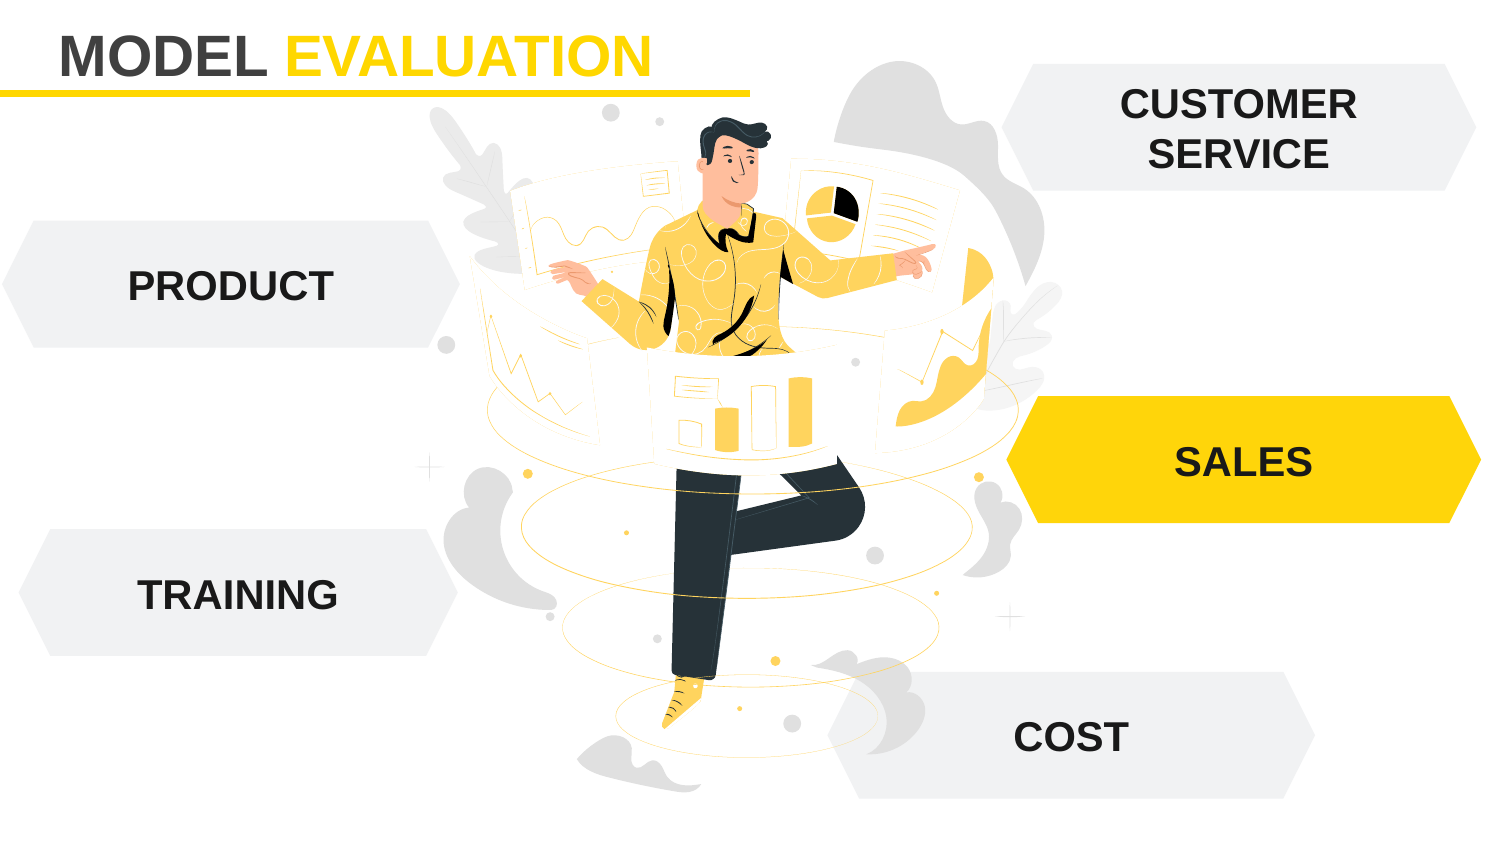

MODEL EVALUATION

CUSTOMER SERVICE

PRODUCT

SALES
TRAINING
COST